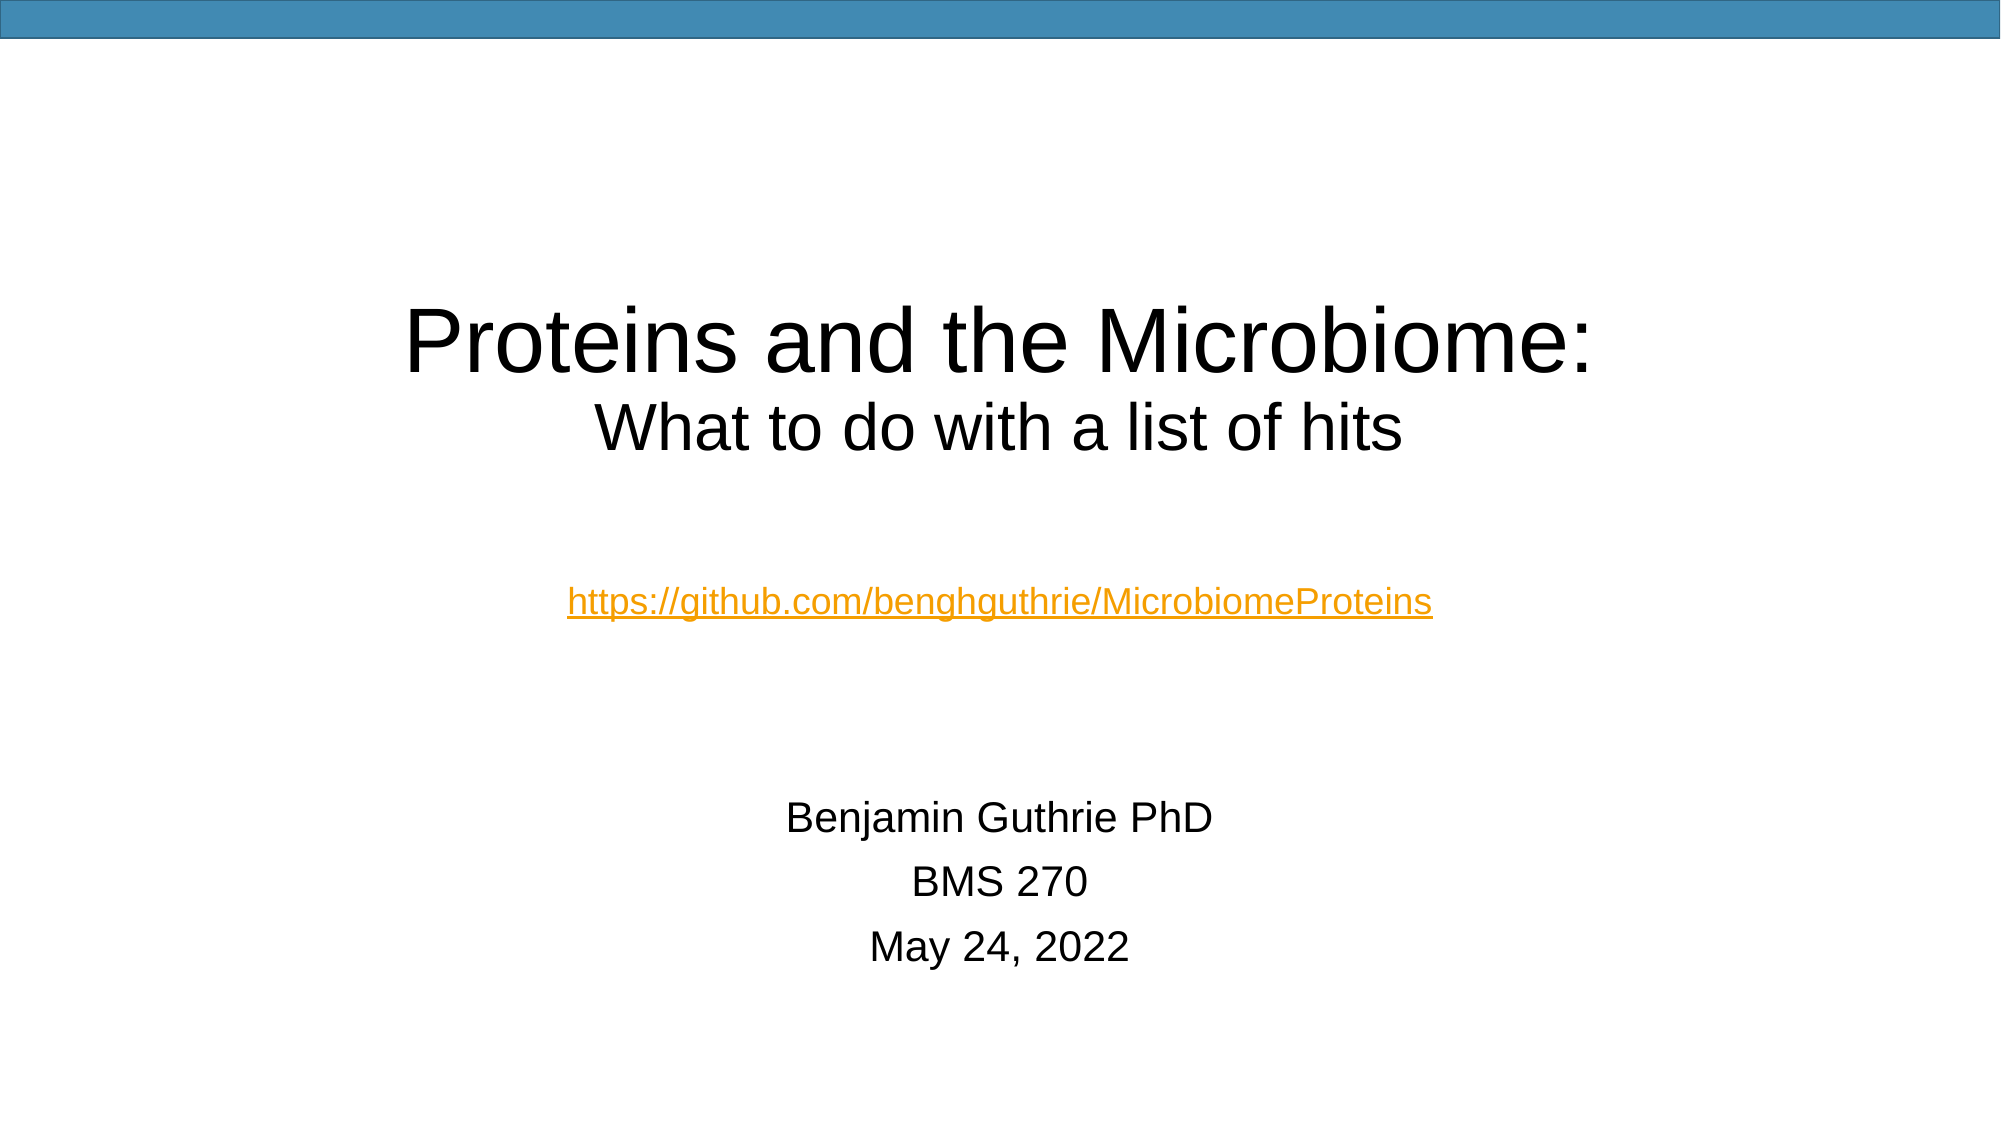

# Proteins and the Microbiome: What to do with a list of hits
https://github.com/benghguthrie/MicrobiomeProteins
Benjamin Guthrie PhD
BMS 270
May 24, 2022